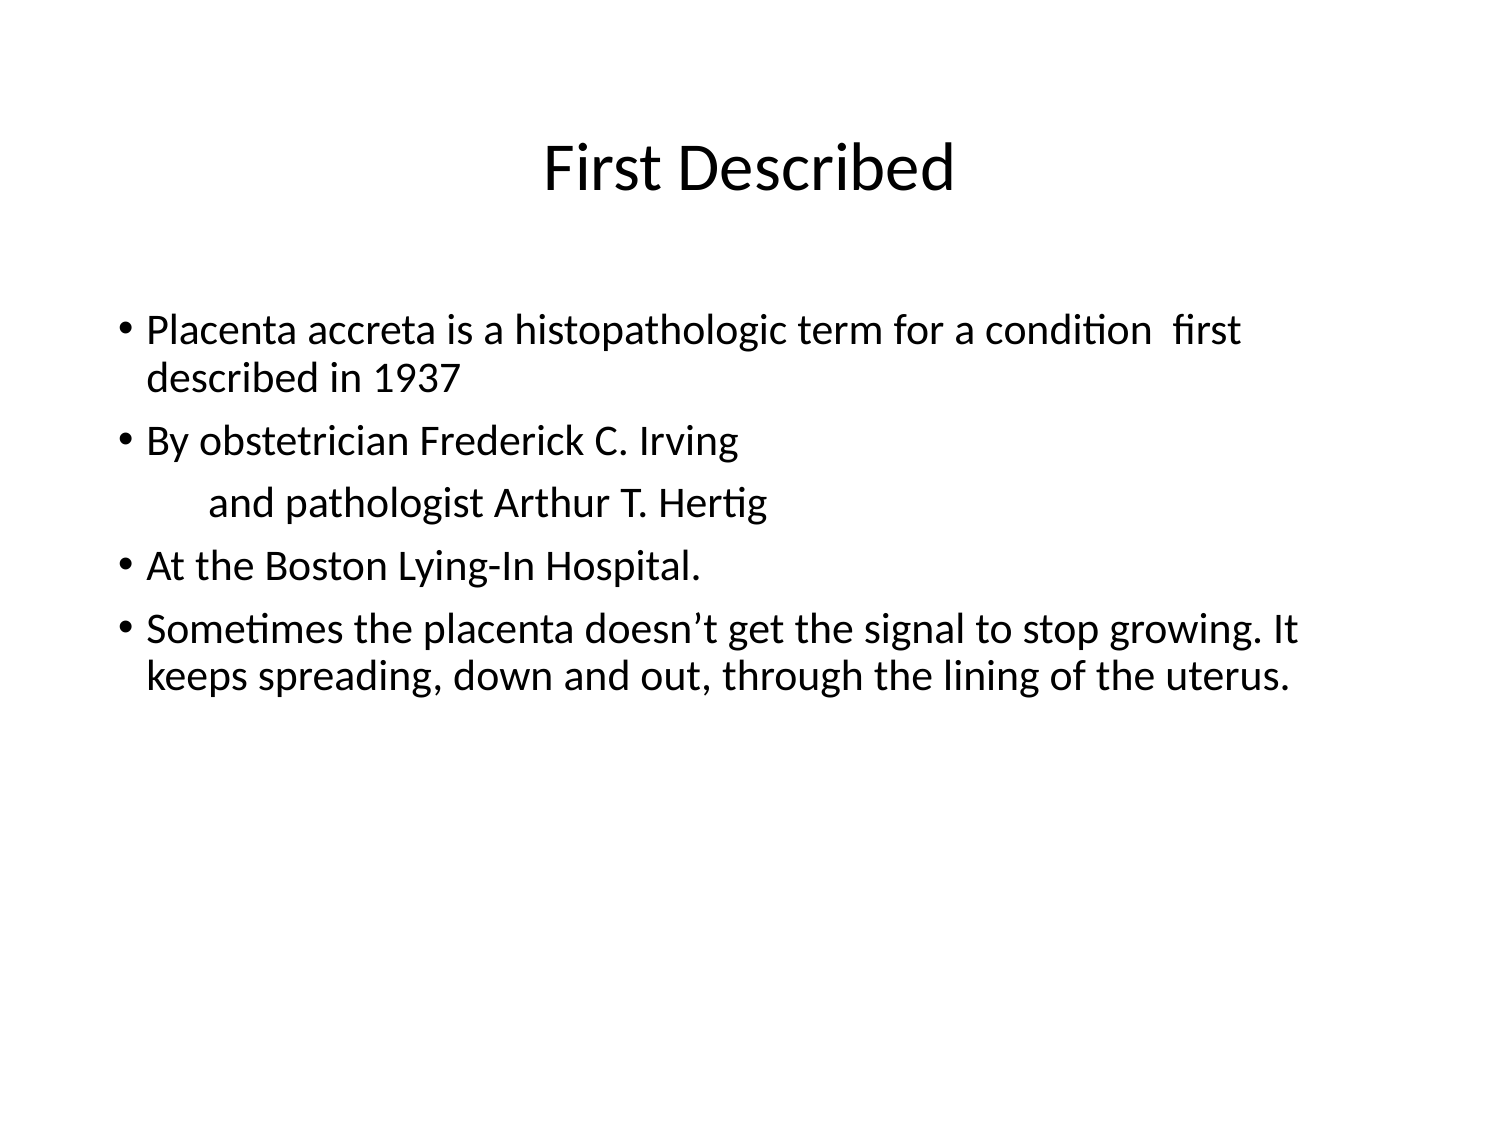

# First Described
Placenta accreta is a histopathologic term for a condition  first described in 1937
By obstetrician Frederick C. Irving
         and pathologist Arthur T. Hertig
At the Boston Lying-In Hospital.
Sometimes the placenta doesn’t get the signal to stop growing. It keeps spreading, down and out, through the lining of the uterus.